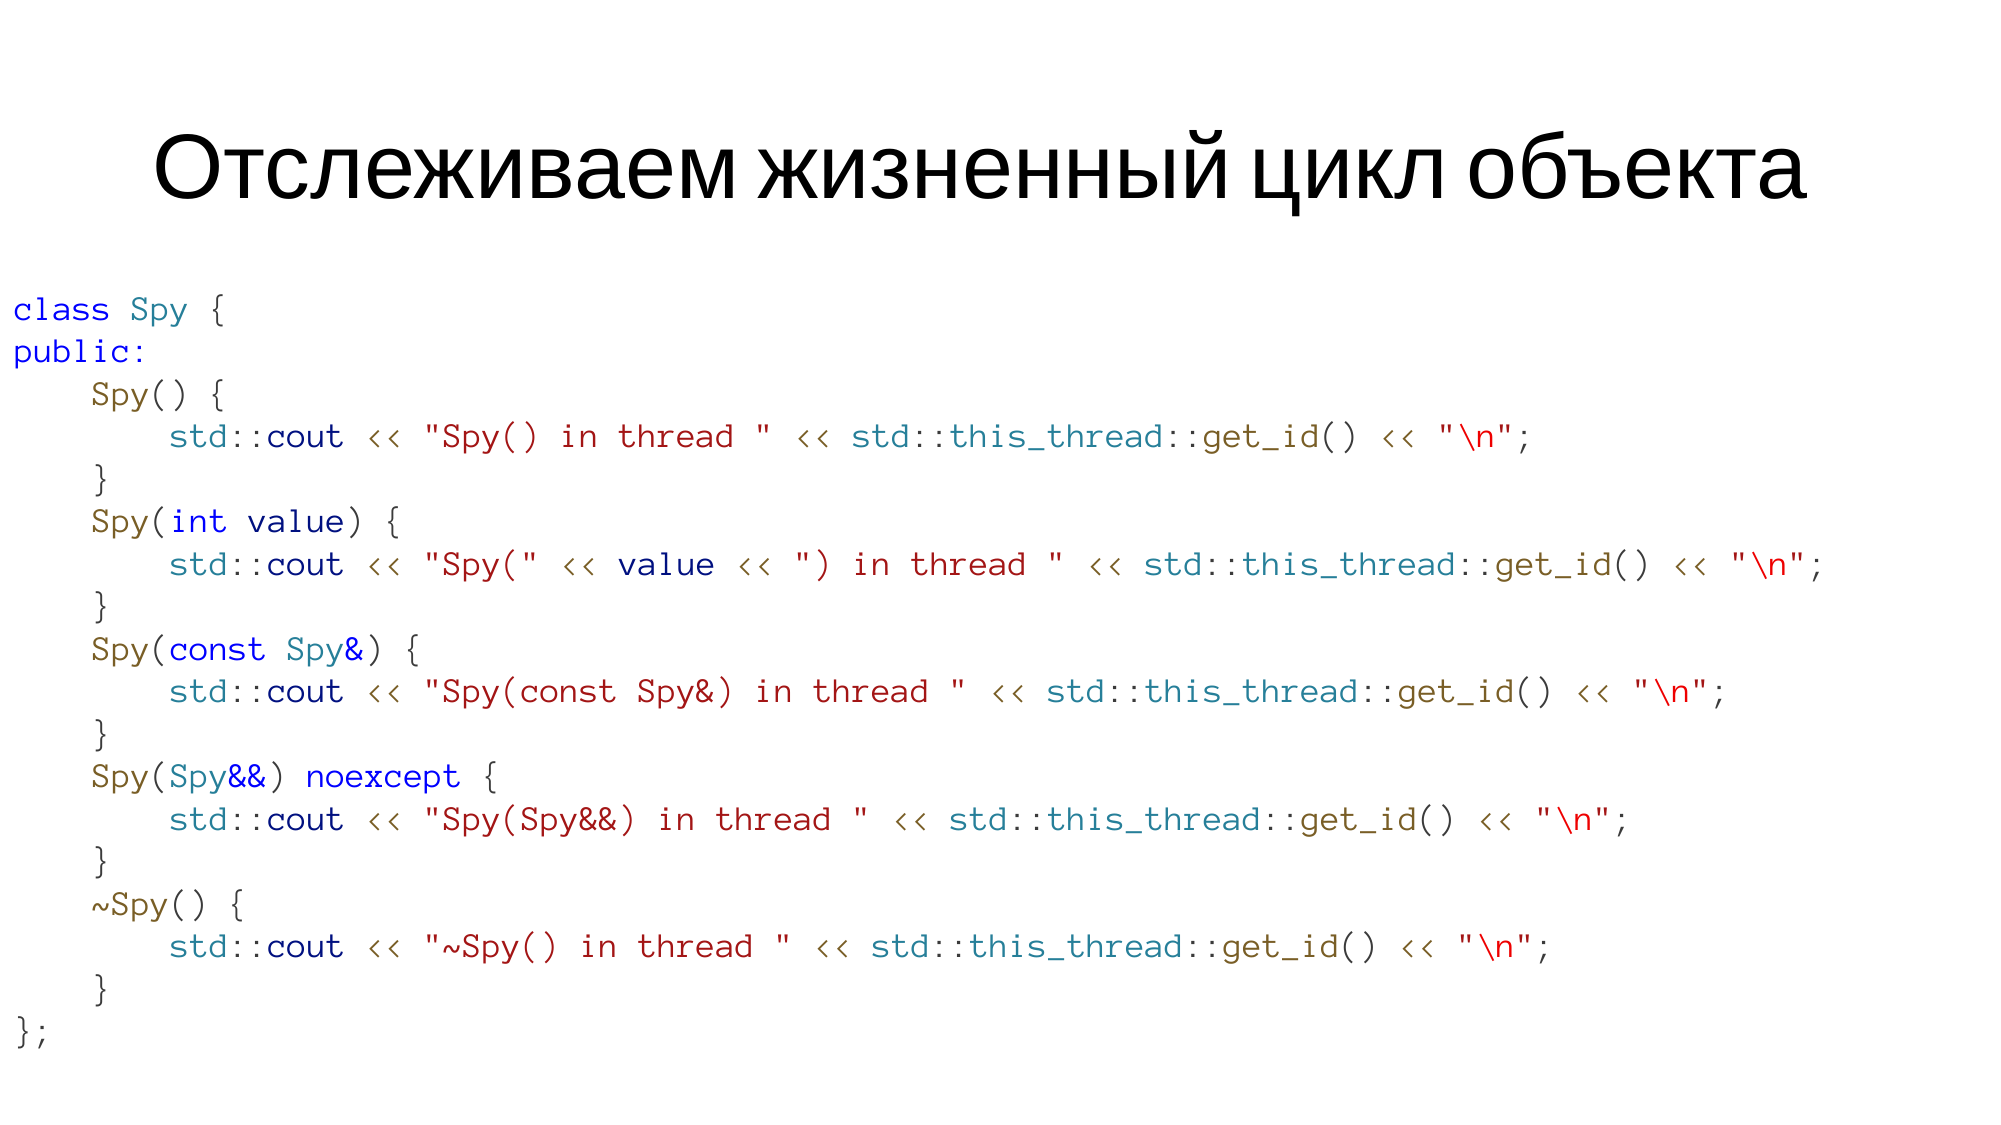

# Отслеживаем жизненный цикл объекта
class Spy {
public:
    Spy() {
        std::cout << "Spy() in thread " << std::this_thread::get_id() << "\n";
    }
    Spy(int value) {
        std::cout << "Spy(" << value << ") in thread " << std::this_thread::get_id() << "\n";
    }
    Spy(const Spy&) {
        std::cout << "Spy(const Spy&) in thread " << std::this_thread::get_id() << "\n";
    }
    Spy(Spy&&) noexcept {
        std::cout << "Spy(Spy&&) in thread " << std::this_thread::get_id() << "\n";
    }
    ~Spy() {
        std::cout << "~Spy() in thread " << std::this_thread::get_id() << "\n";
    }
};